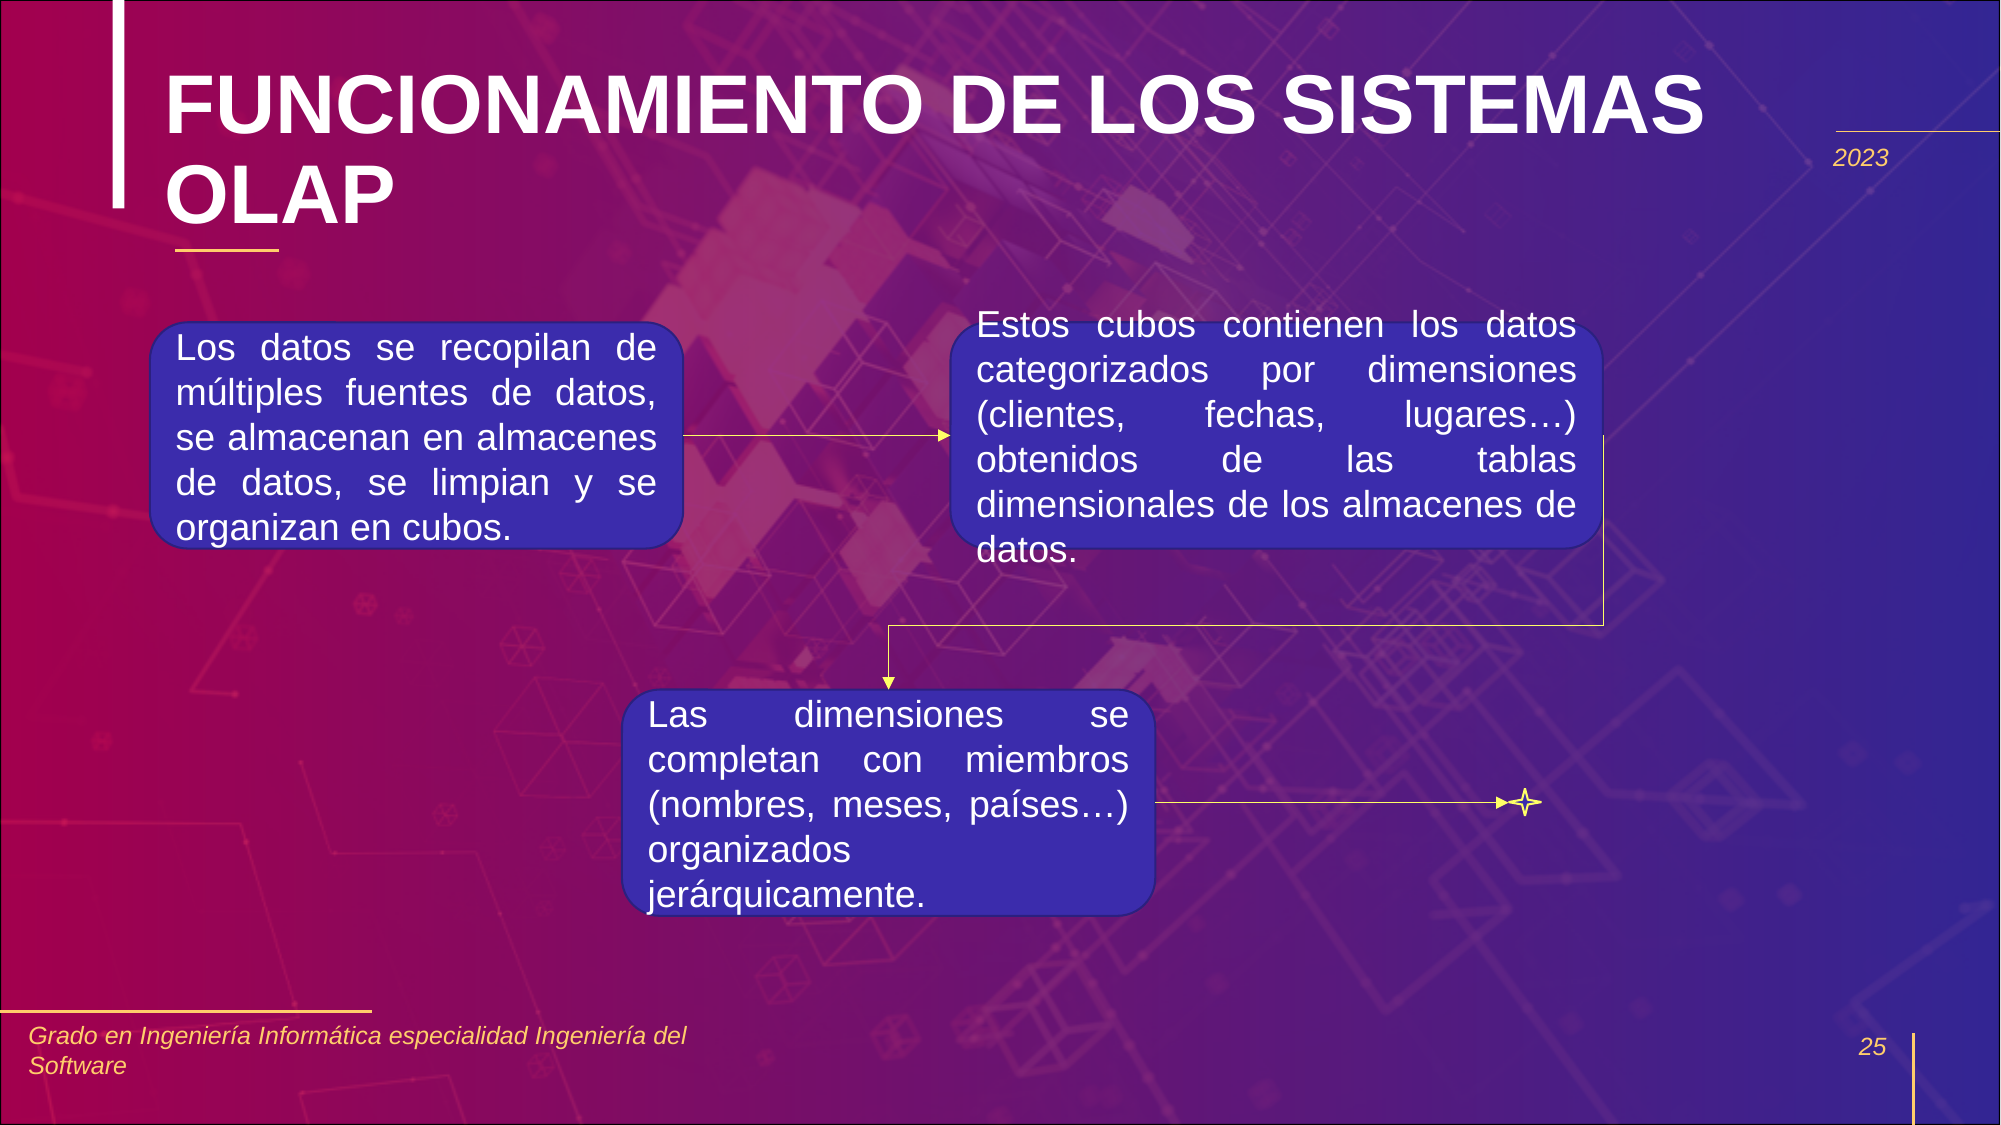

# FUNCIONAMIENTO DE LOS SISTEMAS OLAP
2023
Los datos se recopilan de múltiples fuentes de datos, se almacenan en almacenes de datos, se limpian y se organizan en cubos.
Estos cubos contienen los datos categorizados por dimensiones (clientes, fechas, lugares…) obtenidos de las tablas dimensionales de los almacenes de datos.
Las dimensiones se completan con miembros (nombres, meses, países…) organizados jerárquicamente.

25
Grado en Ingeniería Informática especialidad Ingeniería del Software